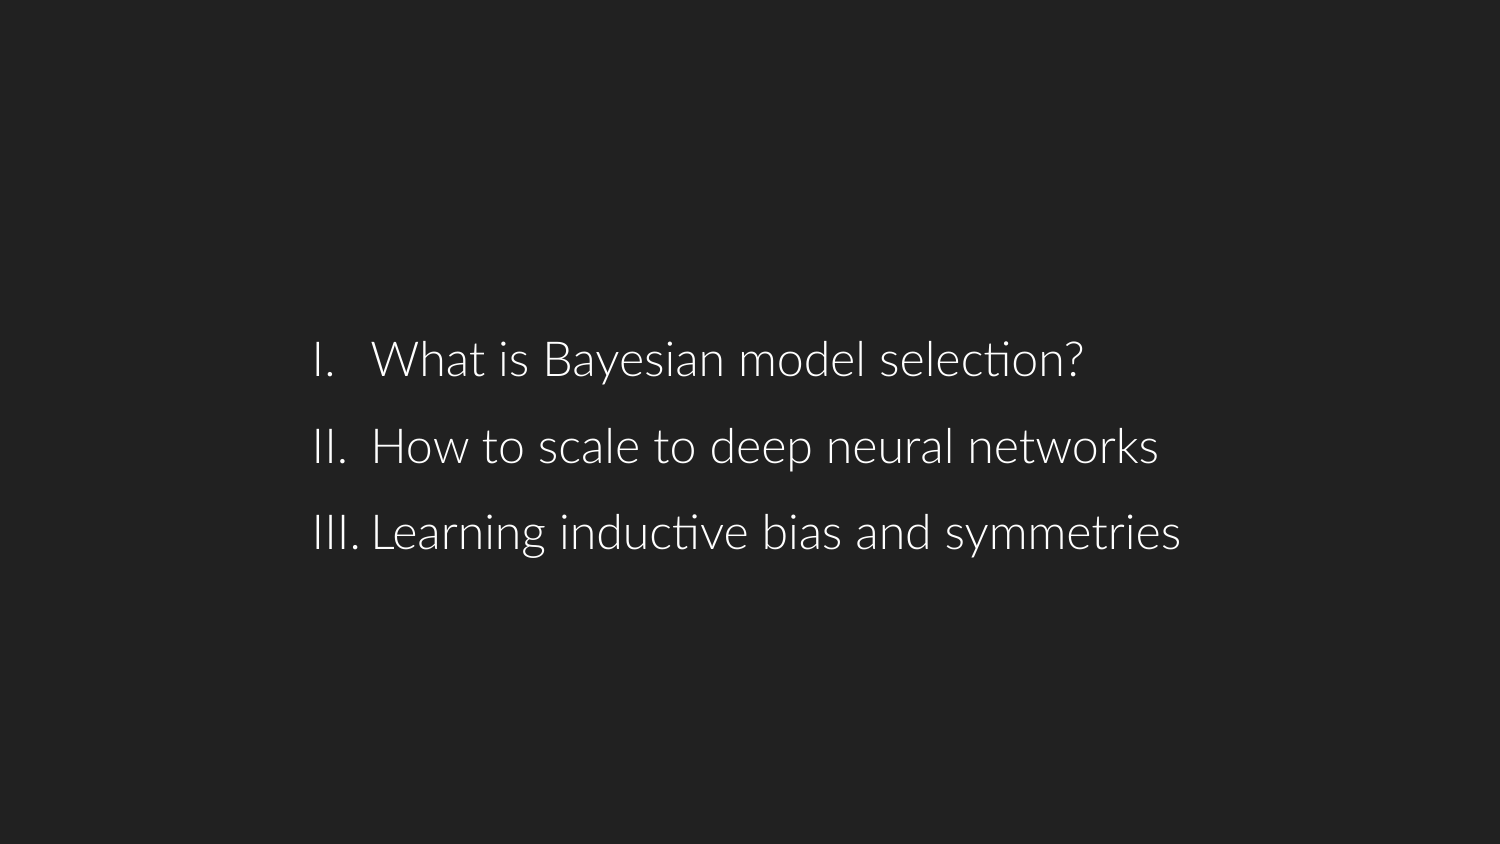

# What is Bayesian model selection?
How to scale to deep neural networks
Learning inductive bias and symmetries